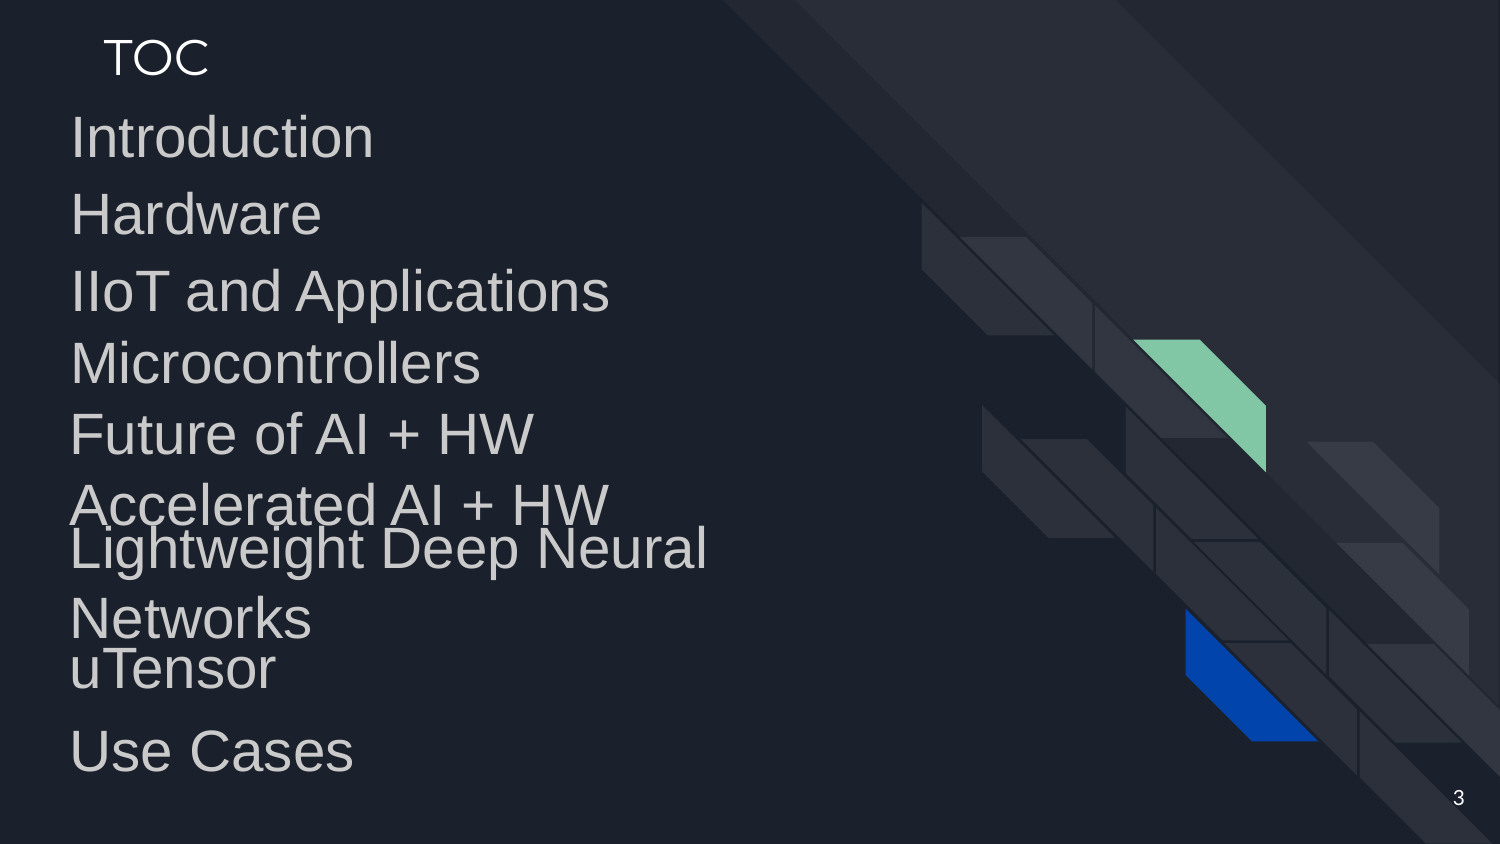

# TOC
Introduction
Hardware
IIoT and Applications
Microcontrollers
Future of AI + HW
Accelerated AI + HW
Lightweight Deep Neural Networks
uTensor
Use Cases
3